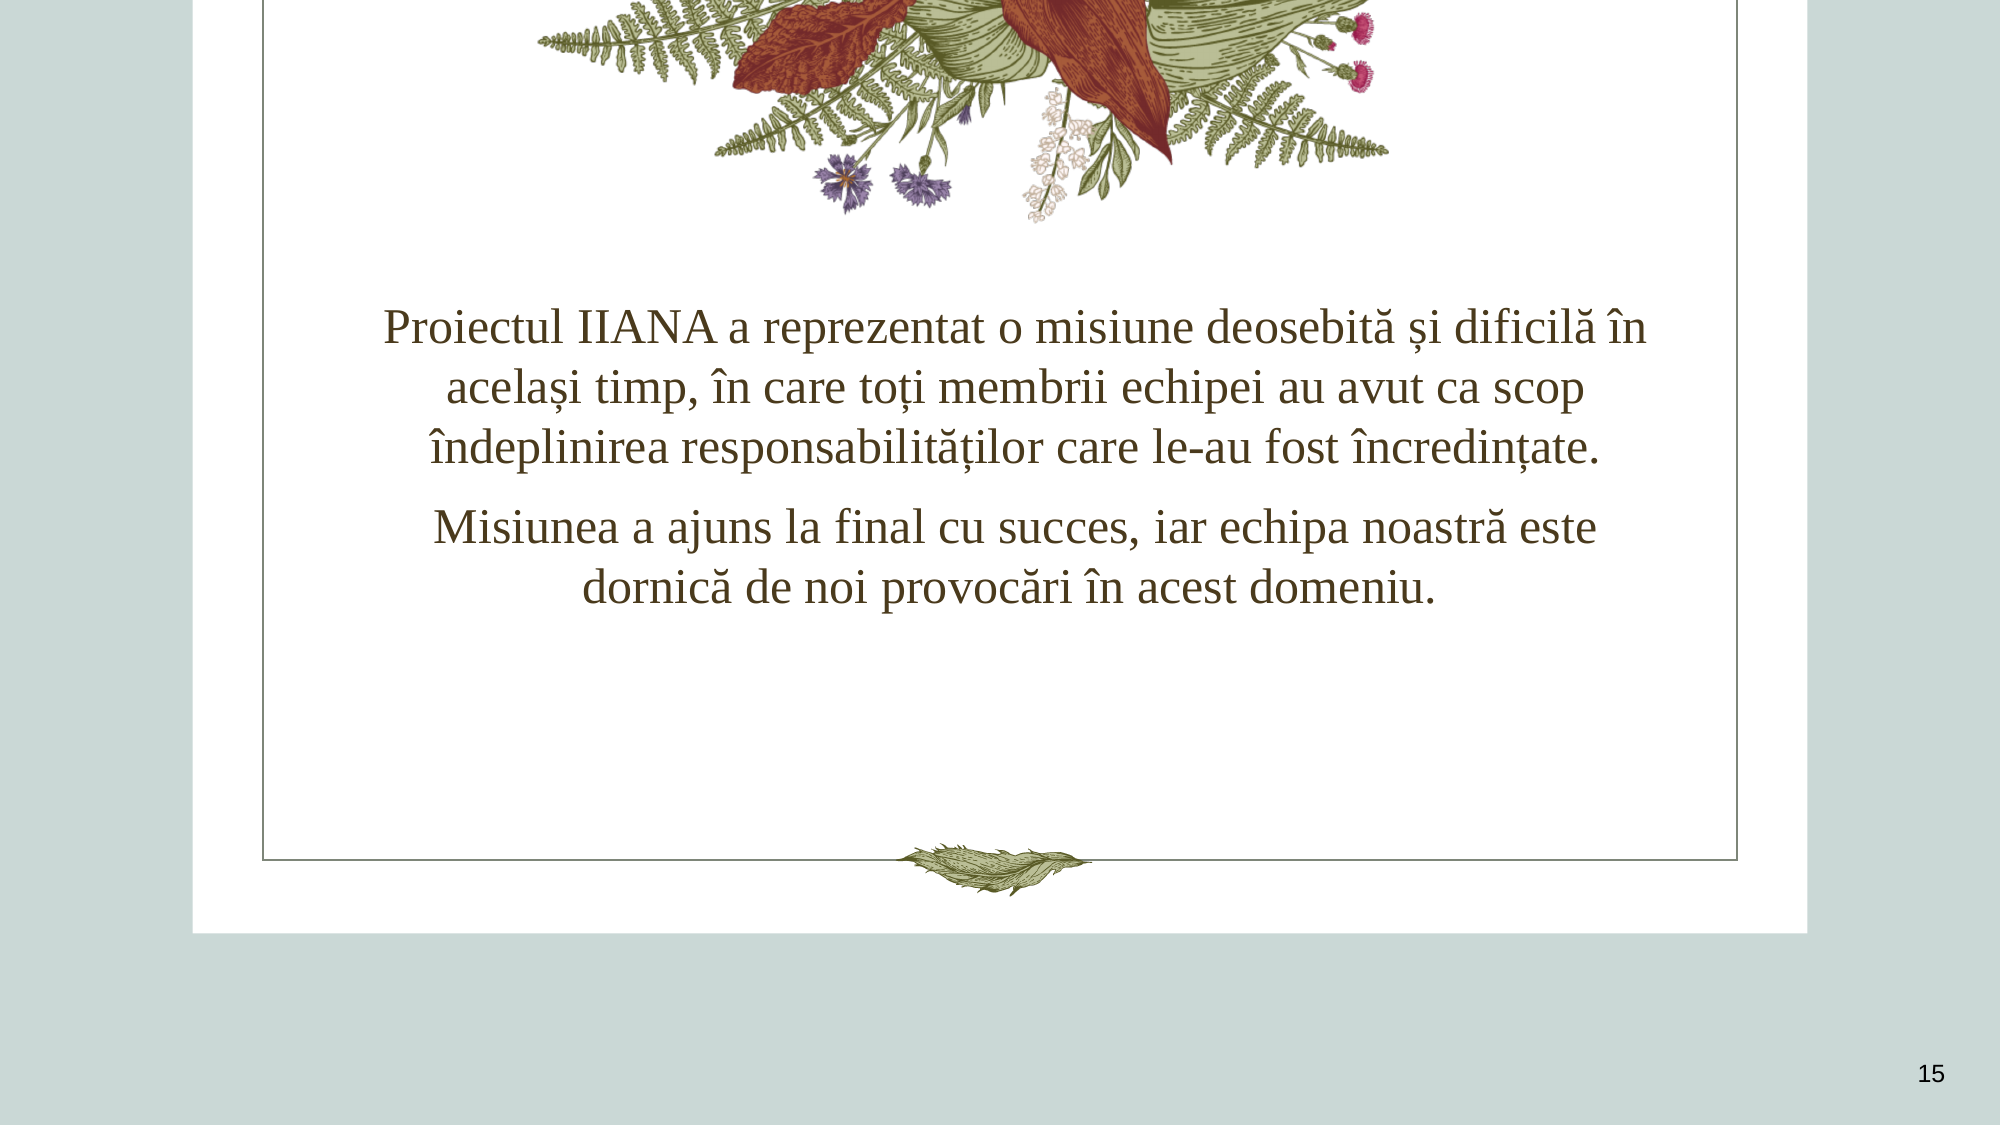

Proiectul IIANA a reprezentat o misiune deosebită și dificilă în același timp, în care toți membrii echipei au avut ca scop îndeplinirea responsabilităților care le-au fost încredințate.
Misiunea a ajuns la final cu succes, iar echipa noastră este dornică de noi provocări în acest domeniu.
15